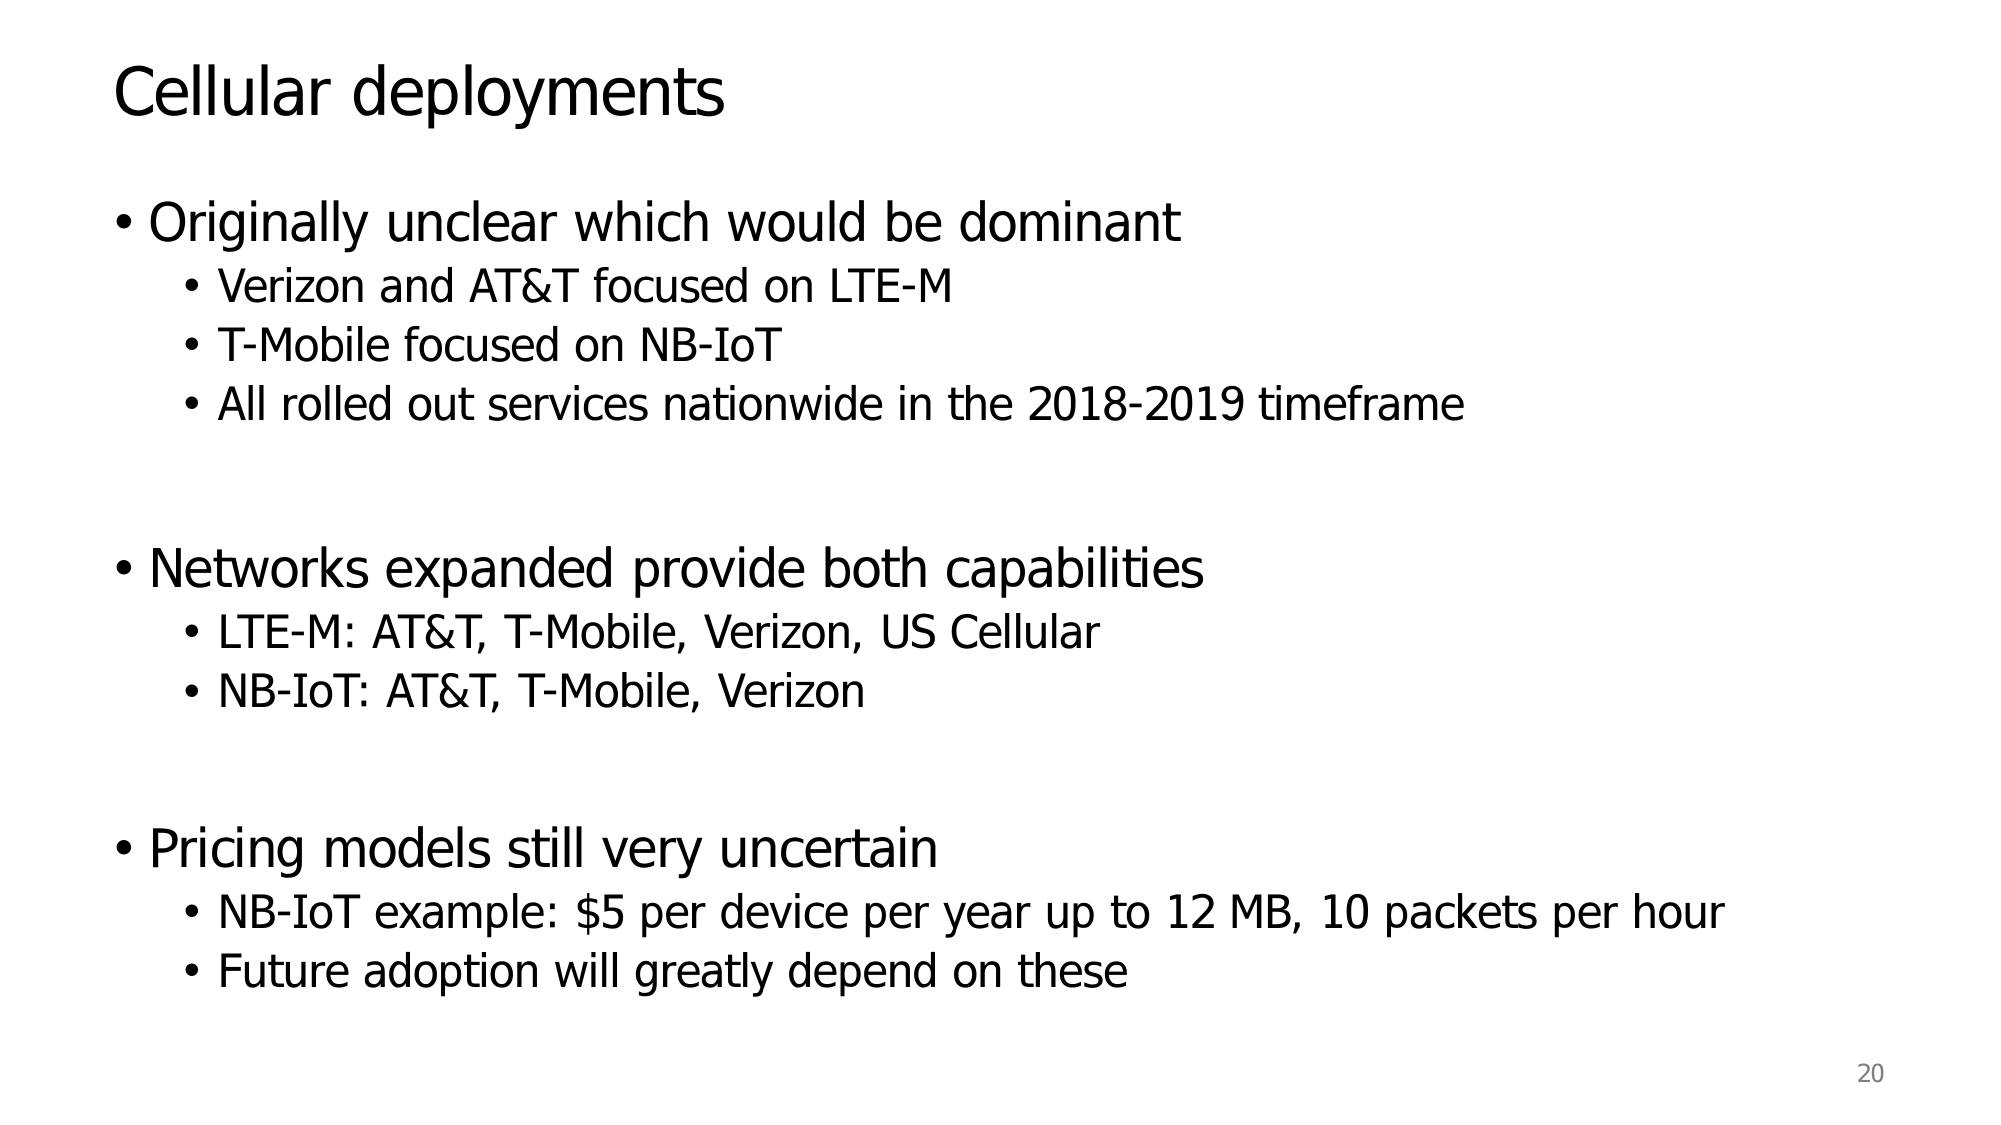

# Cellular deployments
Originally unclear which would be dominant
Verizon and AT&T focused on LTE-M
T-Mobile focused on NB-IoT
All rolled out services nationwide in the 2018-2019 timeframe

Networks expanded provide both capabilities
LTE-M: AT&T, T-Mobile, Verizon, US Cellular
NB-IoT: AT&T, T-Mobile, Verizon

Pricing models still very uncertain
NB-IoT example: $5 per device per year up to 12 MB, 10 packets per hour
Future adoption will greatly depend on these
20